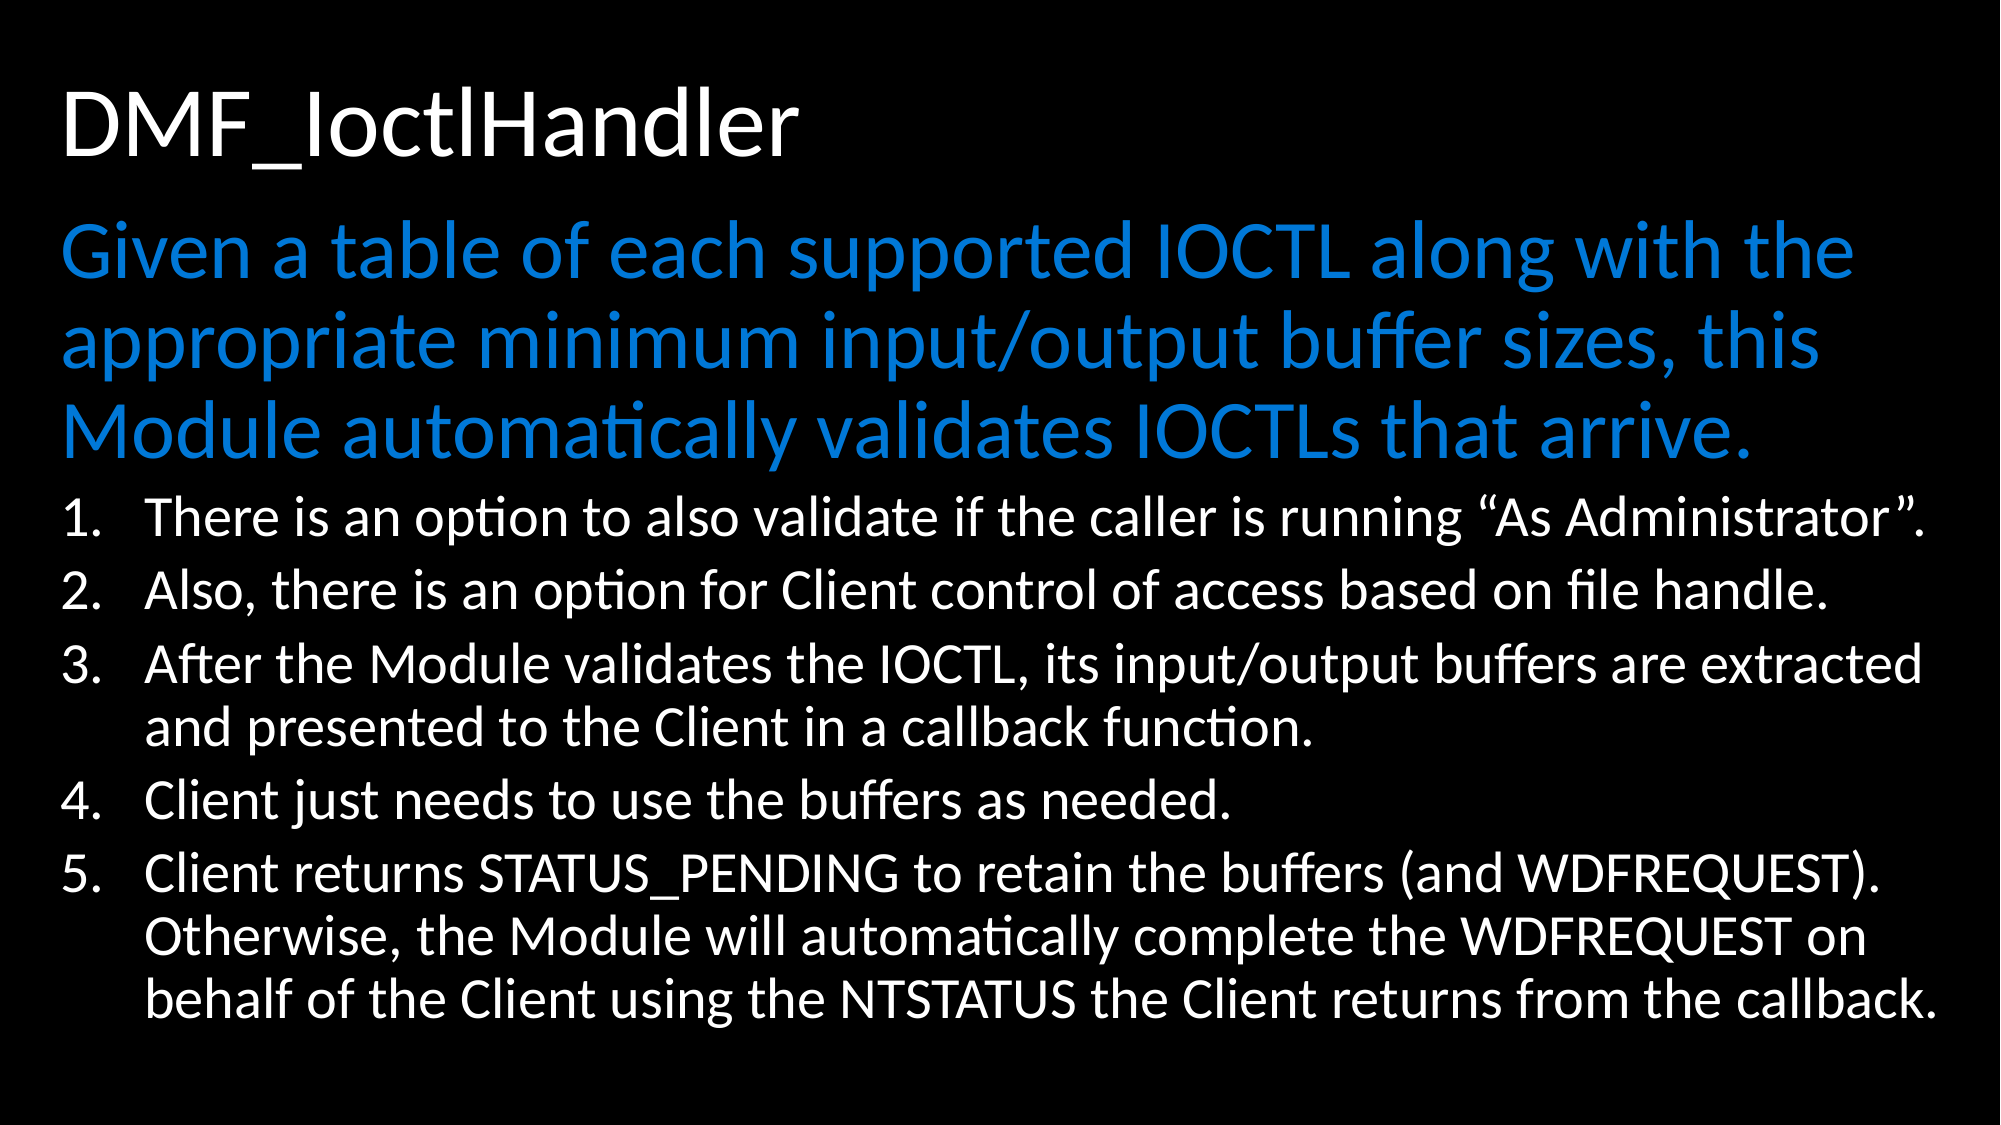

# DMF_IoctlHandler
Given a table of each supported IOCTL along with the appropriate minimum input/output buffer sizes, this Module automatically validates IOCTLs that arrive.
There is an option to also validate if the caller is running “As Administrator”.
Also, there is an option for Client control of access based on file handle.
After the Module validates the IOCTL, its input/output buffers are extracted and presented to the Client in a callback function.
Client just needs to use the buffers as needed.
Client returns STATUS_PENDING to retain the buffers (and WDFREQUEST). Otherwise, the Module will automatically complete the WDFREQUEST on behalf of the Client using the NTSTATUS the Client returns from the callback.